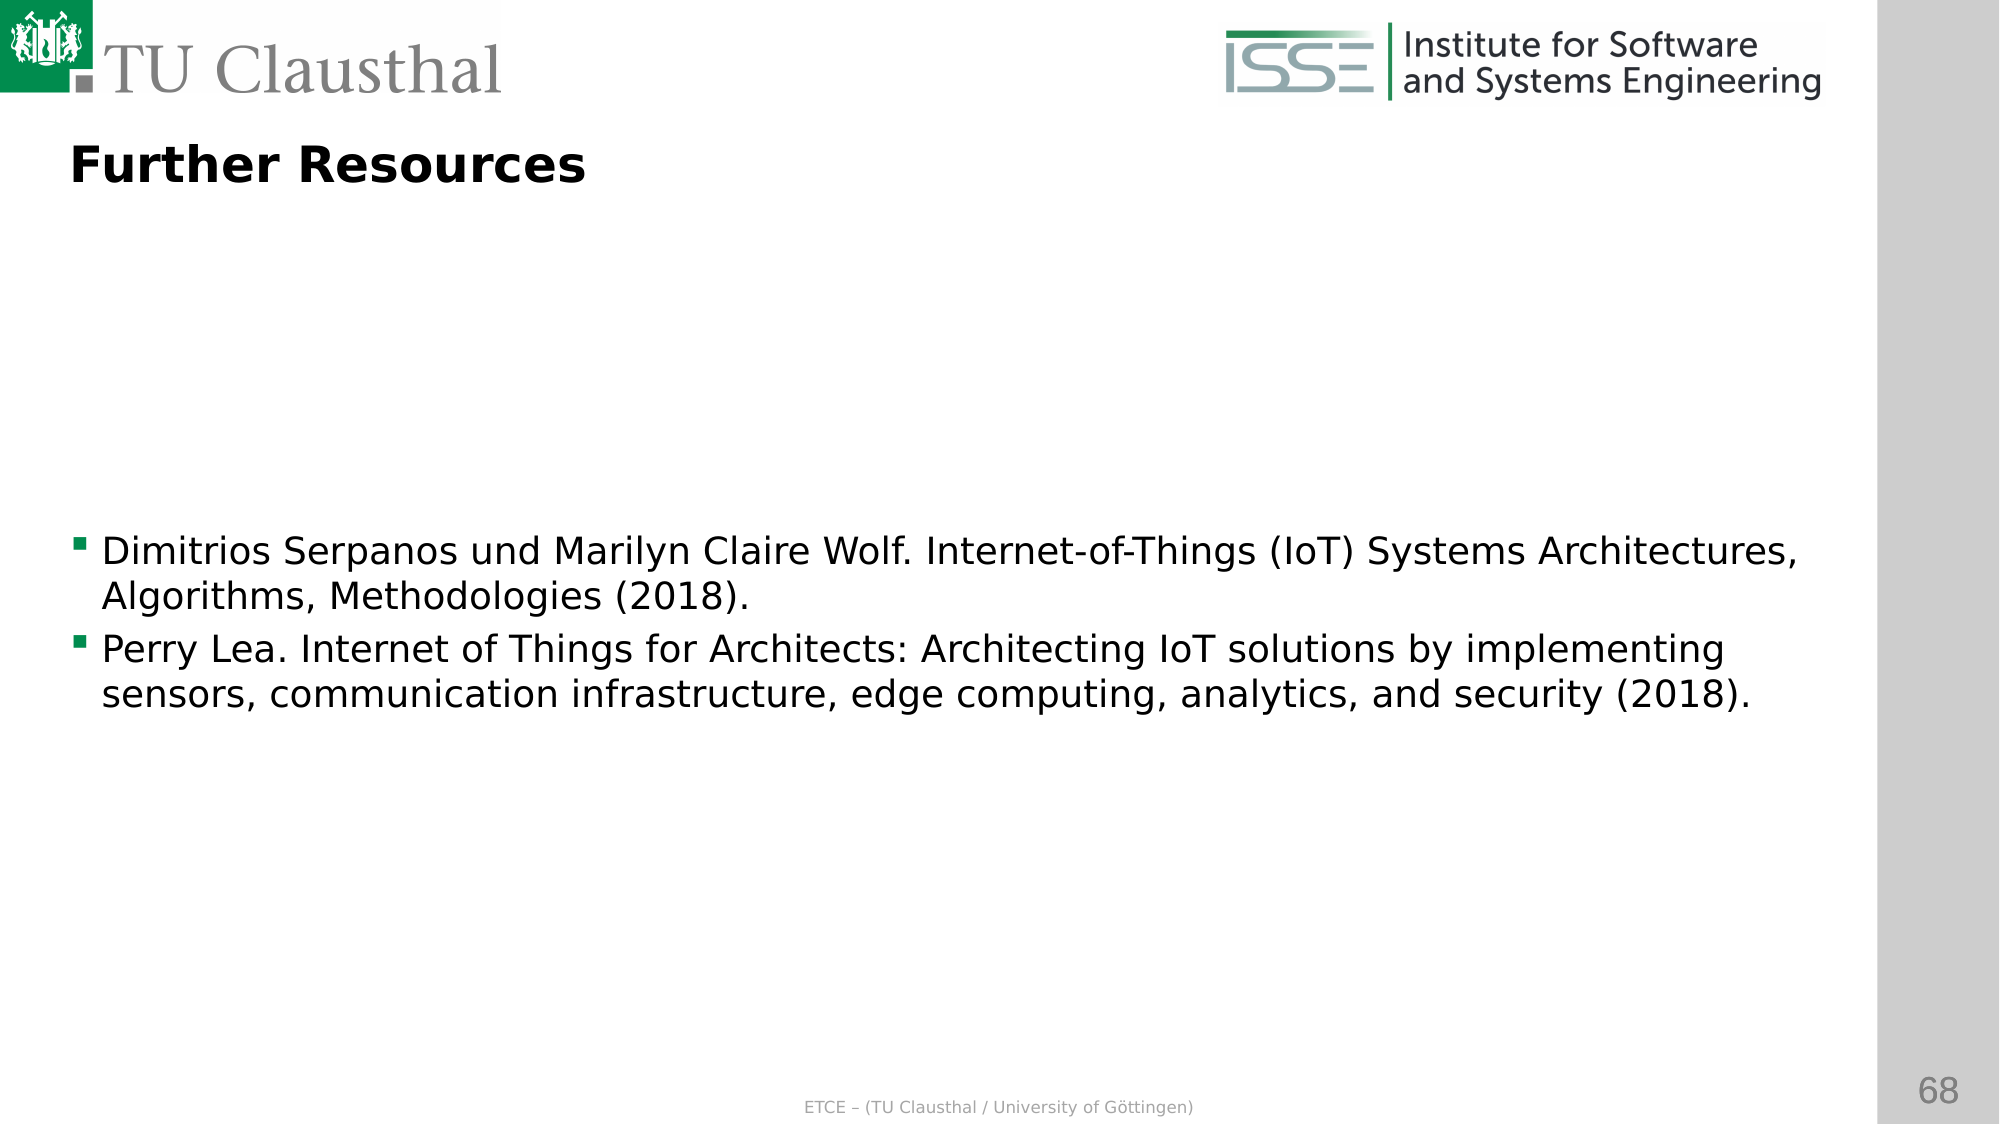

Further Resources
Dimitrios Serpanos und Marilyn Claire Wolf. Internet-of-Things (IoT) Systems Architectures, Algorithms, Methodologies (2018).
Perry Lea. Internet of Things for Architects: Architecting IoT solutions by implementing sensors, communication infrastructure, edge computing, analytics, and security (2018).